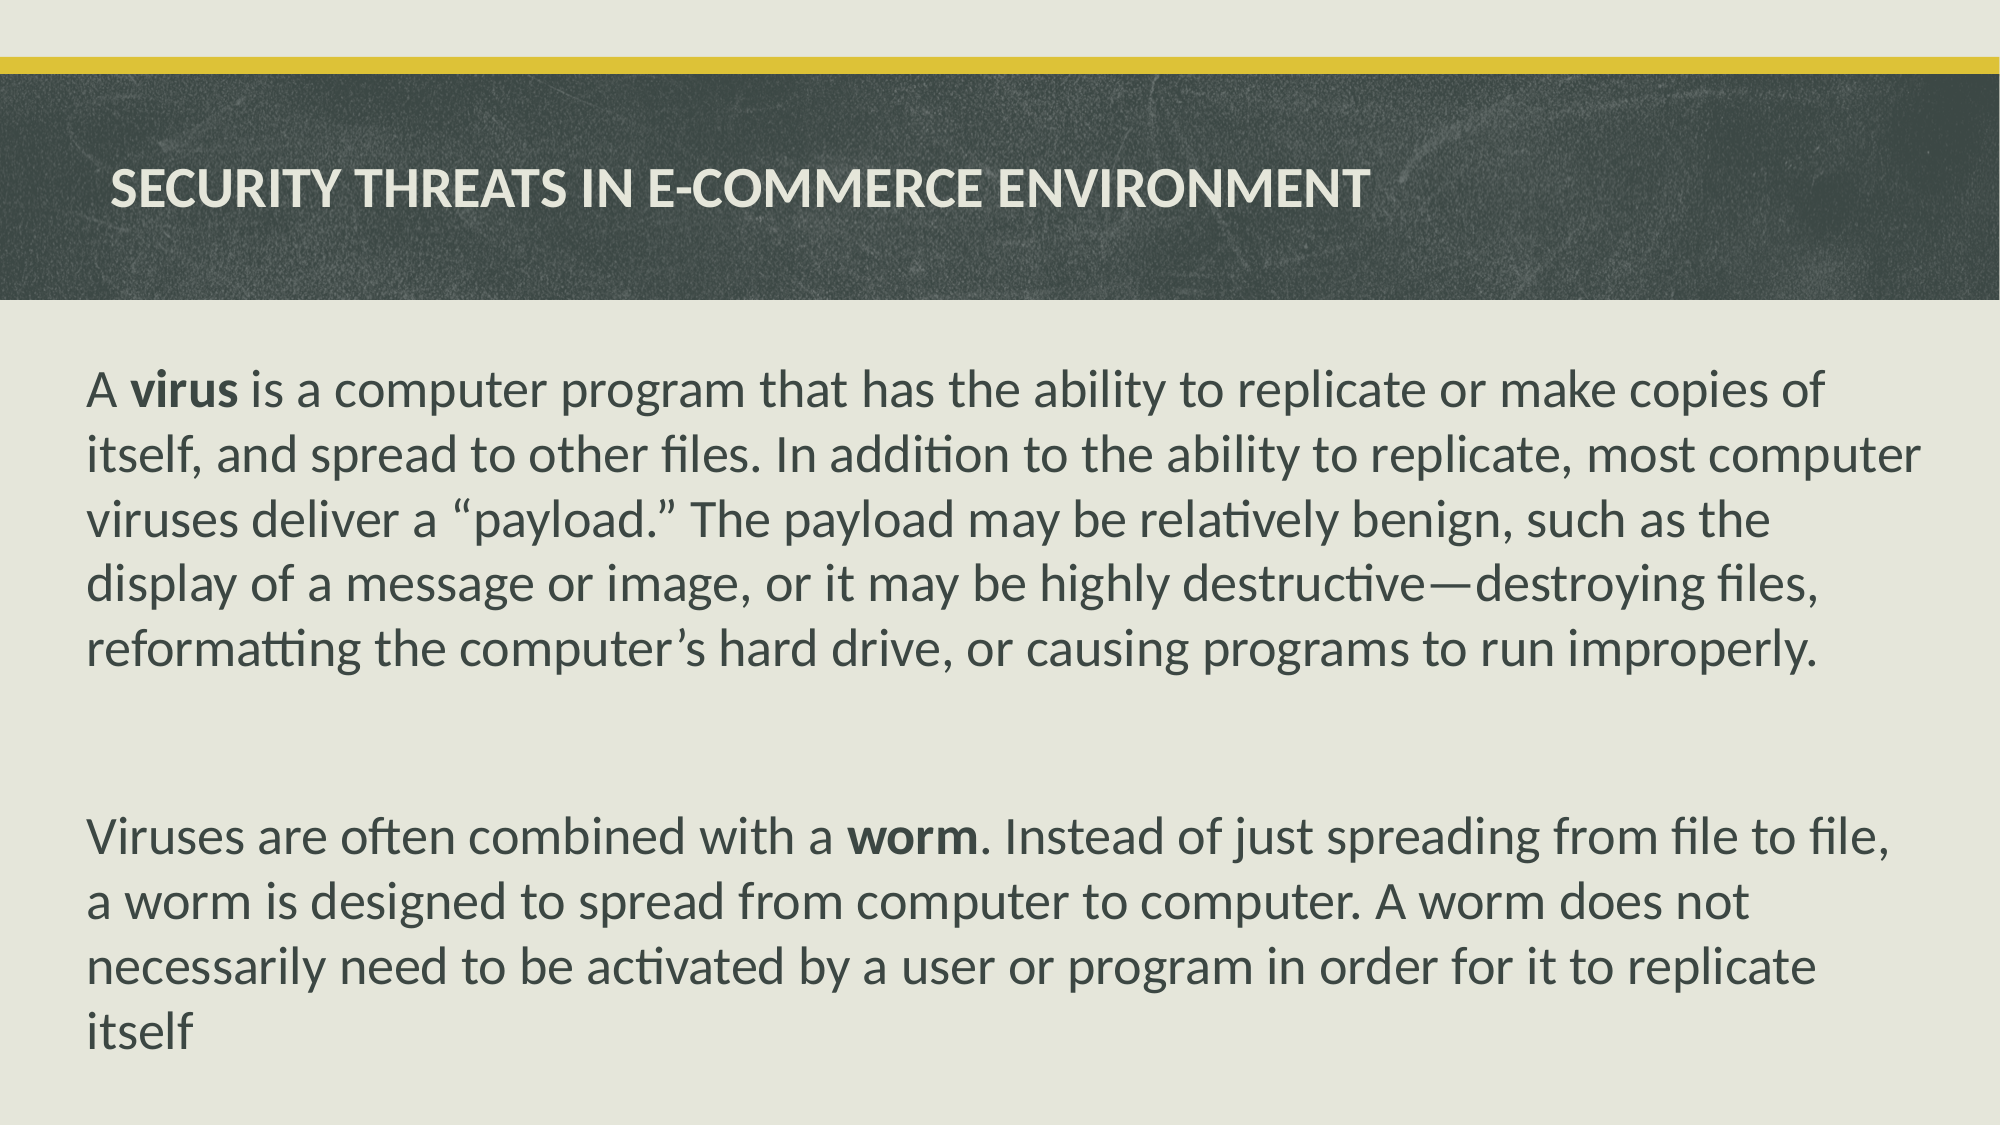

# SECURITY THREATS IN E-COMMERCE ENVIRONMENT
A virus is a computer program that has the ability to replicate or make copies of itself, and spread to other files. In addition to the ability to replicate, most computer viruses deliver a “payload.” The payload may be relatively benign, such as the display of a message or image, or it may be highly destructive—destroying files, reformatting the computer’s hard drive, or causing programs to run improperly.

Viruses are often combined with a worm. Instead of just spreading from file to file, a worm is designed to spread from computer to computer. A worm does not necessarily need to be activated by a user or program in order for it to replicate itself